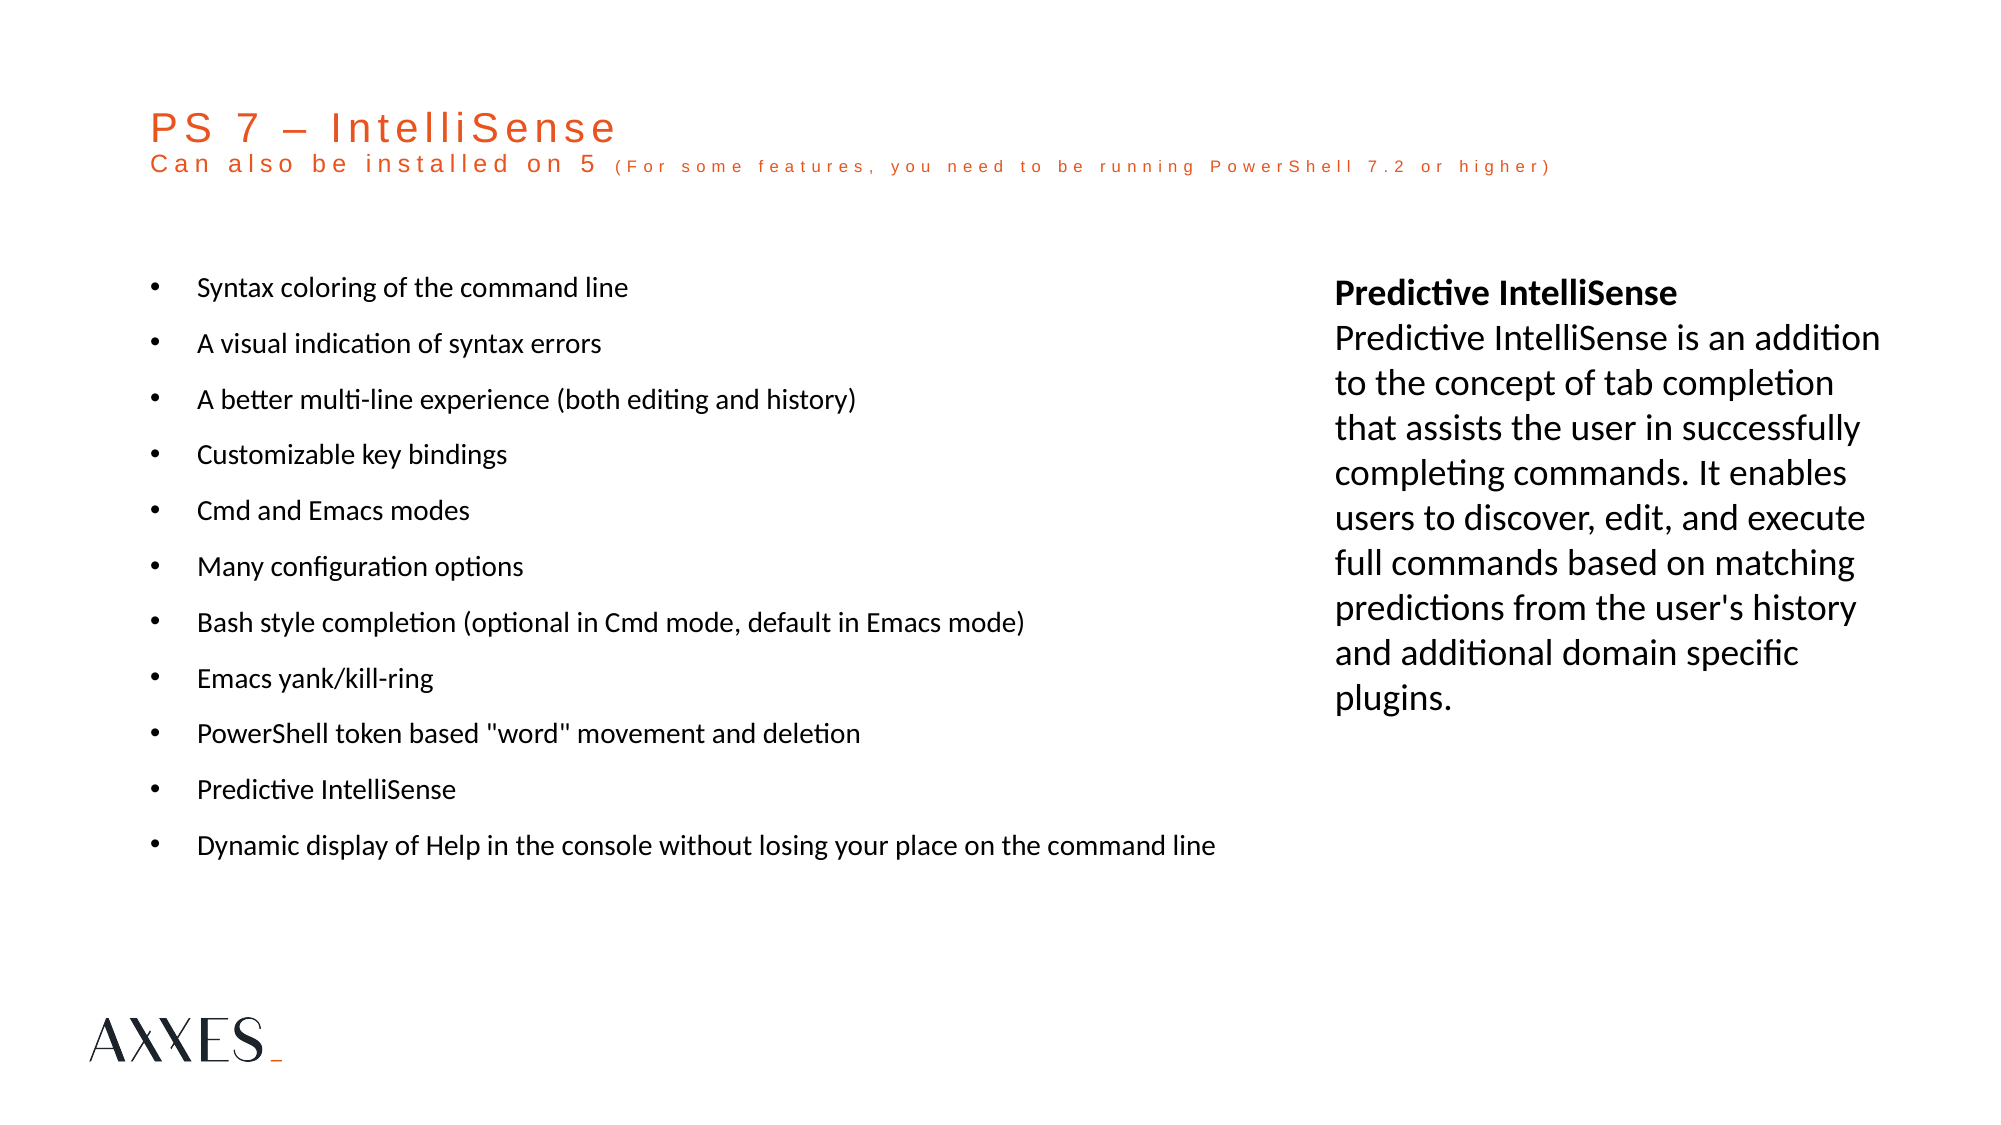

# PS 7 – IntelliSense Can also be installed on 5 (For some features, you need to be running PowerShell 7.2 or higher)
Syntax coloring of the command line
A visual indication of syntax errors
A better multi-line experience (both editing and history)
Customizable key bindings
Cmd and Emacs modes
Many configuration options
Bash style completion (optional in Cmd mode, default in Emacs mode)
Emacs yank/kill-ring
PowerShell token based "word" movement and deletion
Predictive IntelliSense
Dynamic display of Help in the console without losing your place on the command line

Predictive IntelliSense
Predictive IntelliSense is an addition to the concept of tab completion that assists the user in successfully completing commands. It enables users to discover, edit, and execute full commands based on matching predictions from the user's history and additional domain specific plugins.